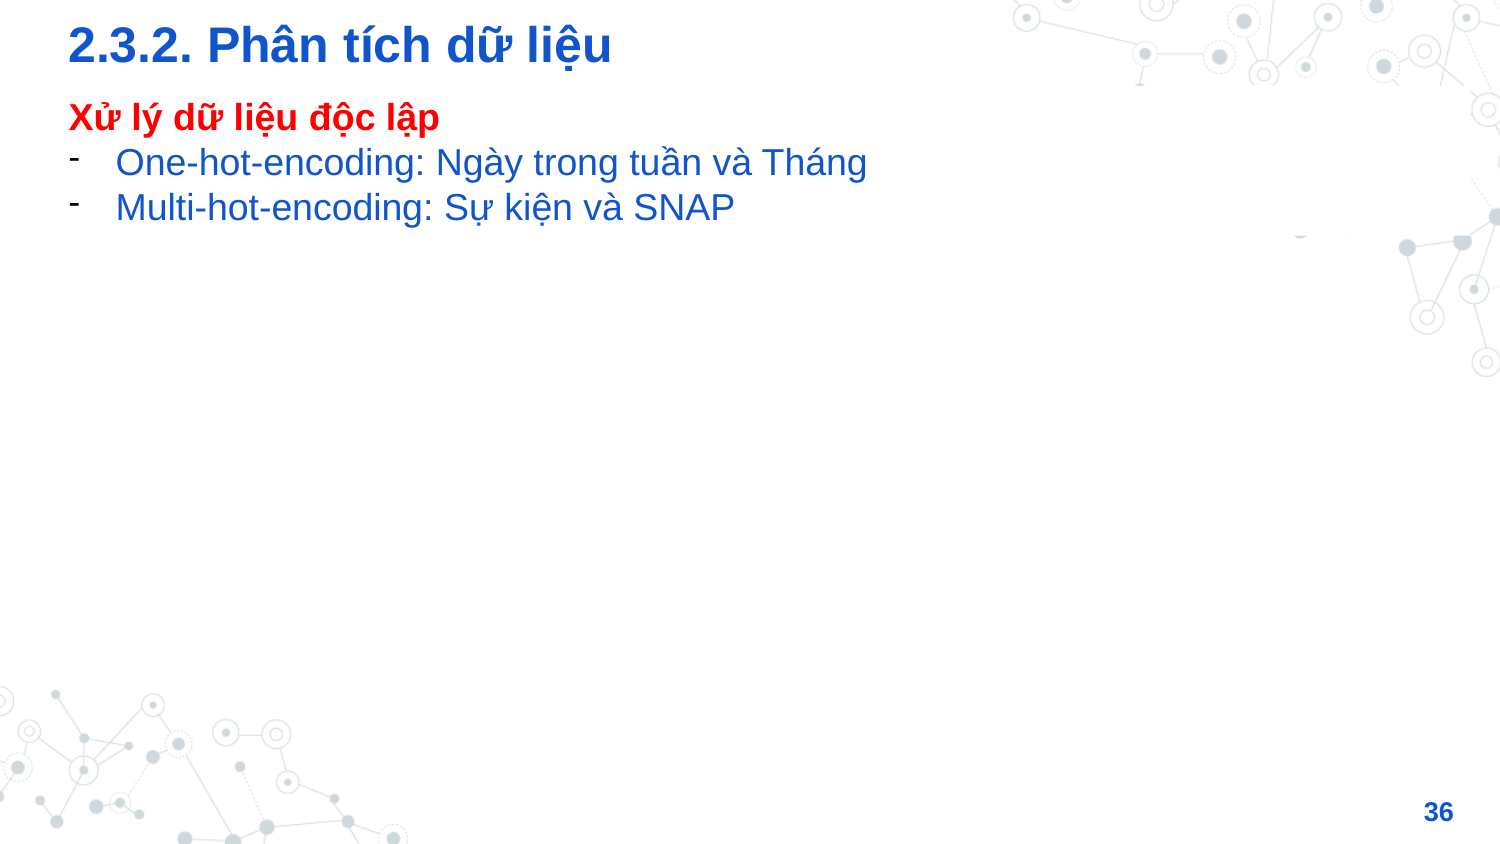

2.3.2. Phân tích dữ liệu
Xử lý dữ liệu độc lập
One-hot-encoding: Ngày trong tuần và Tháng
Multi-hot-encoding: Sự kiện và SNAP
36